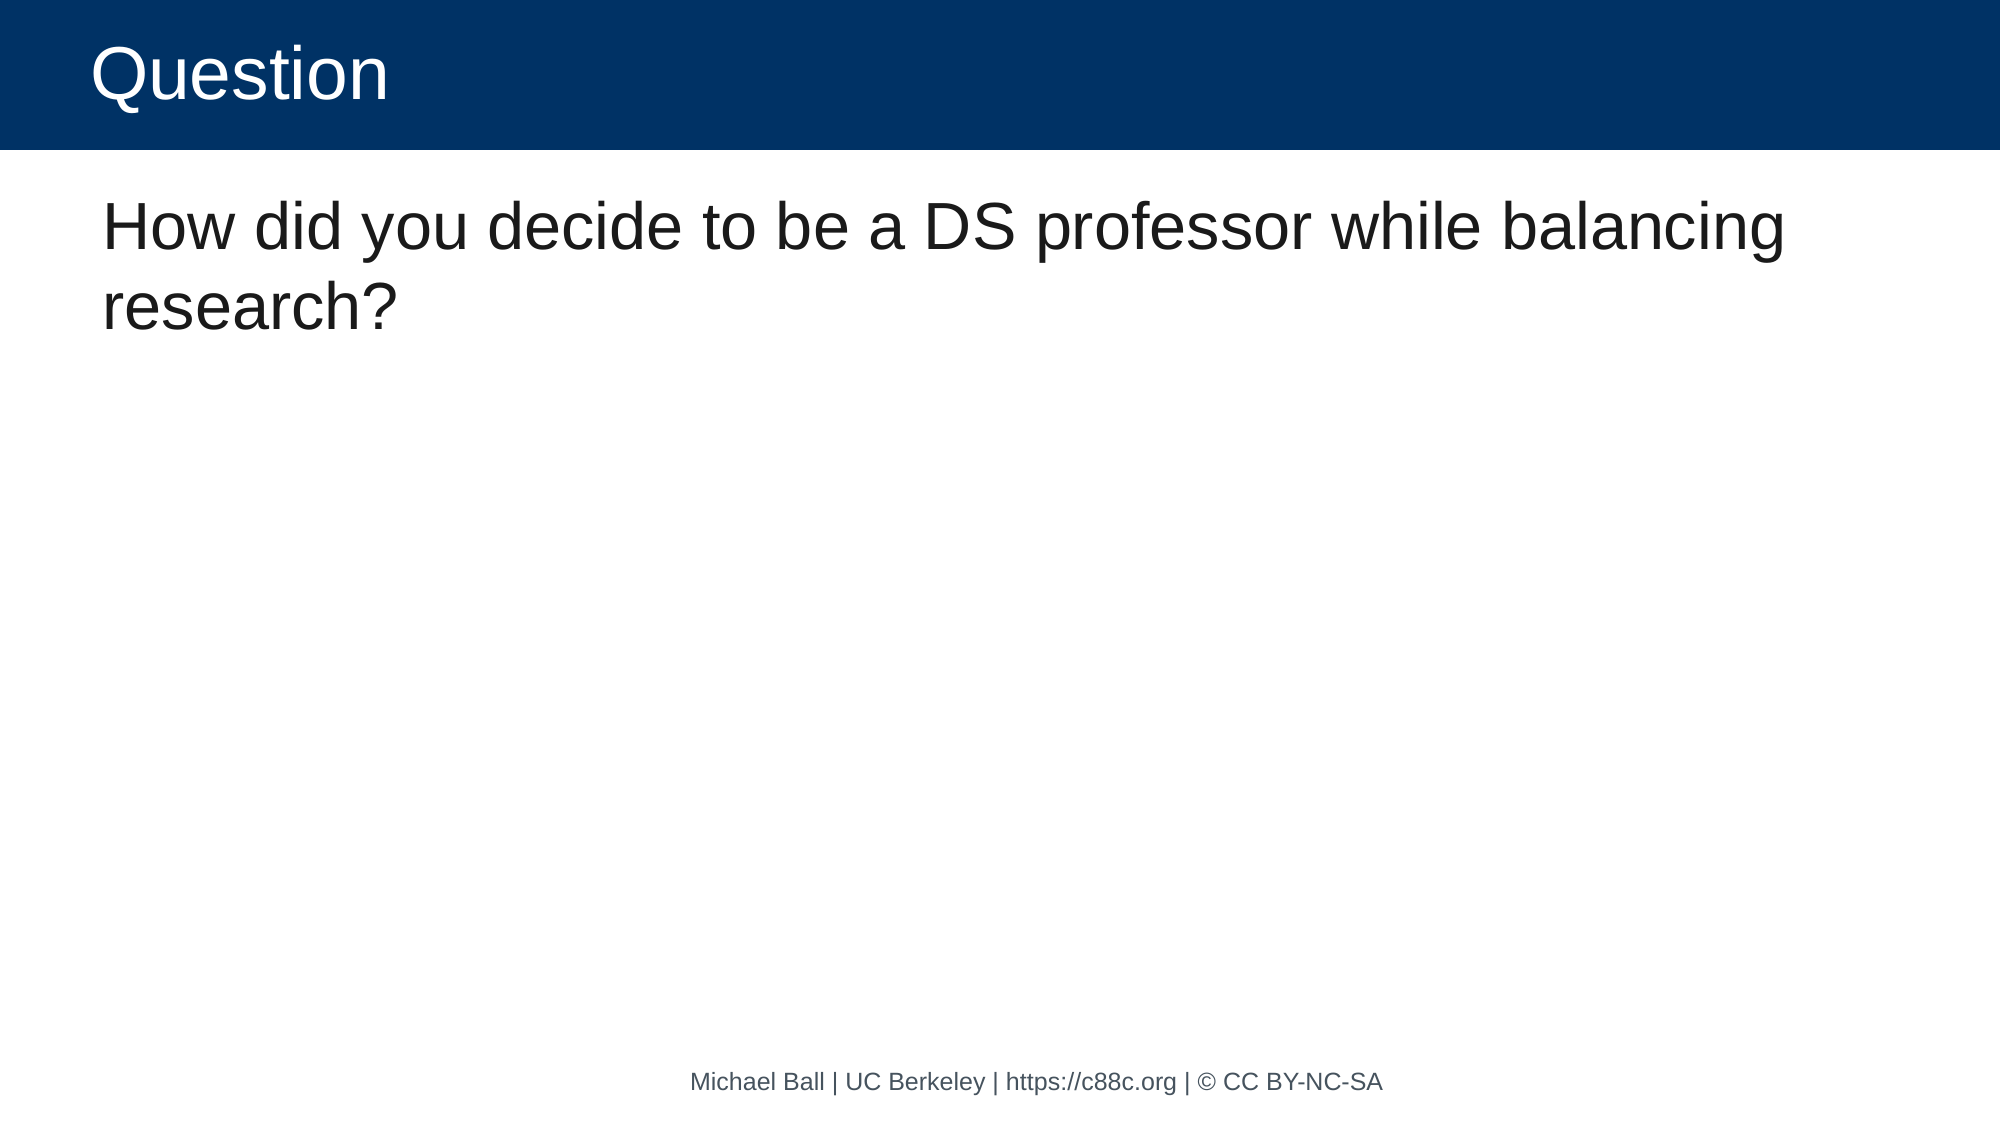

# Question
How did you decide to be a DS professor while balancing research?
Michael Ball | UC Berkeley | https://c88c.org | © CC BY-NC-SA